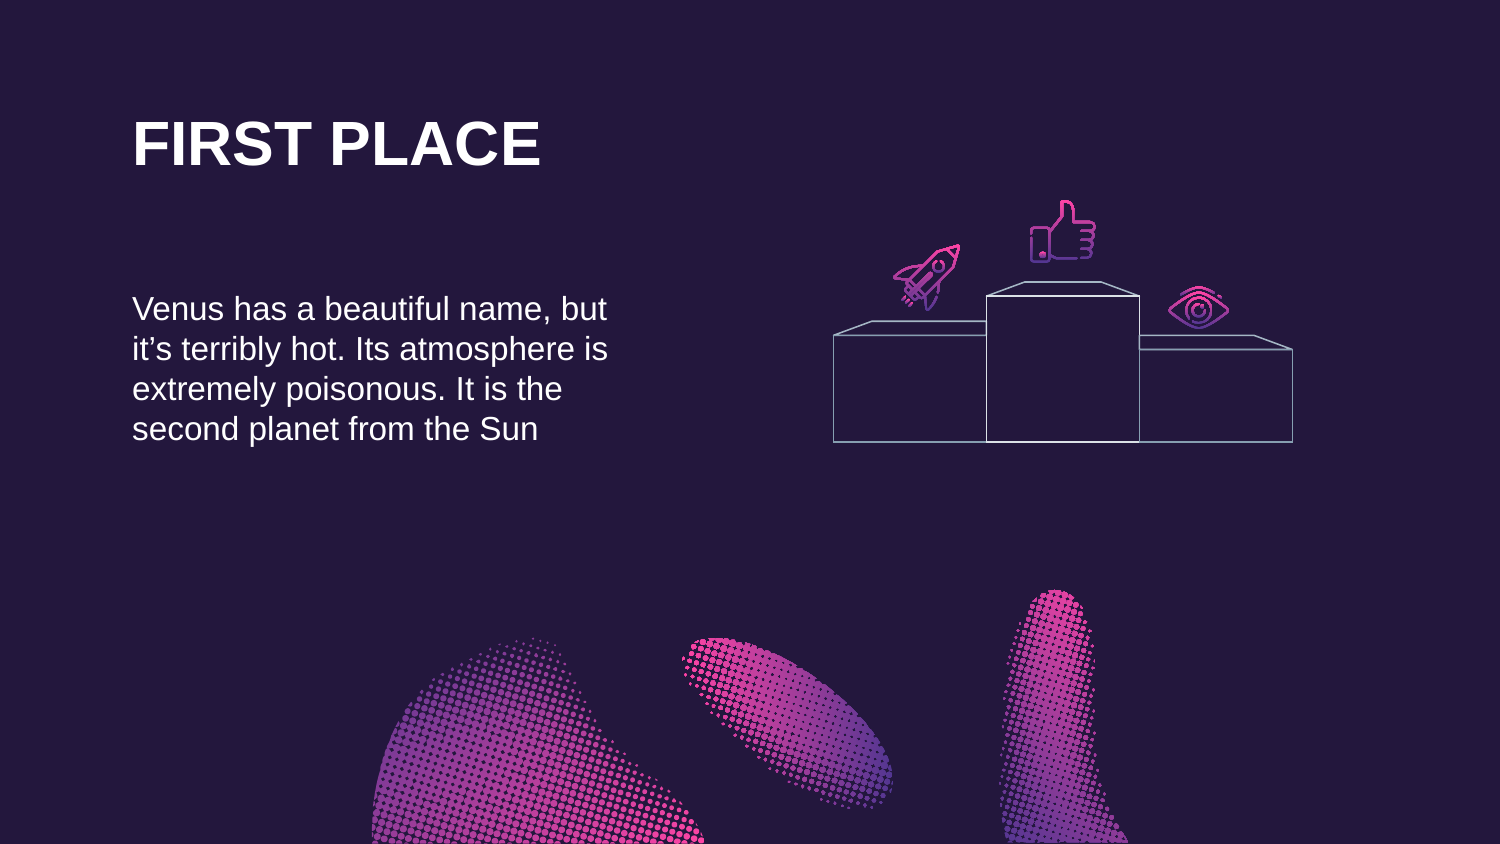

# FIRST PLACE

Venus has a beautiful name, but it’s terribly hot. Its atmosphere is extremely poisonous. It is the second planet from the Sun